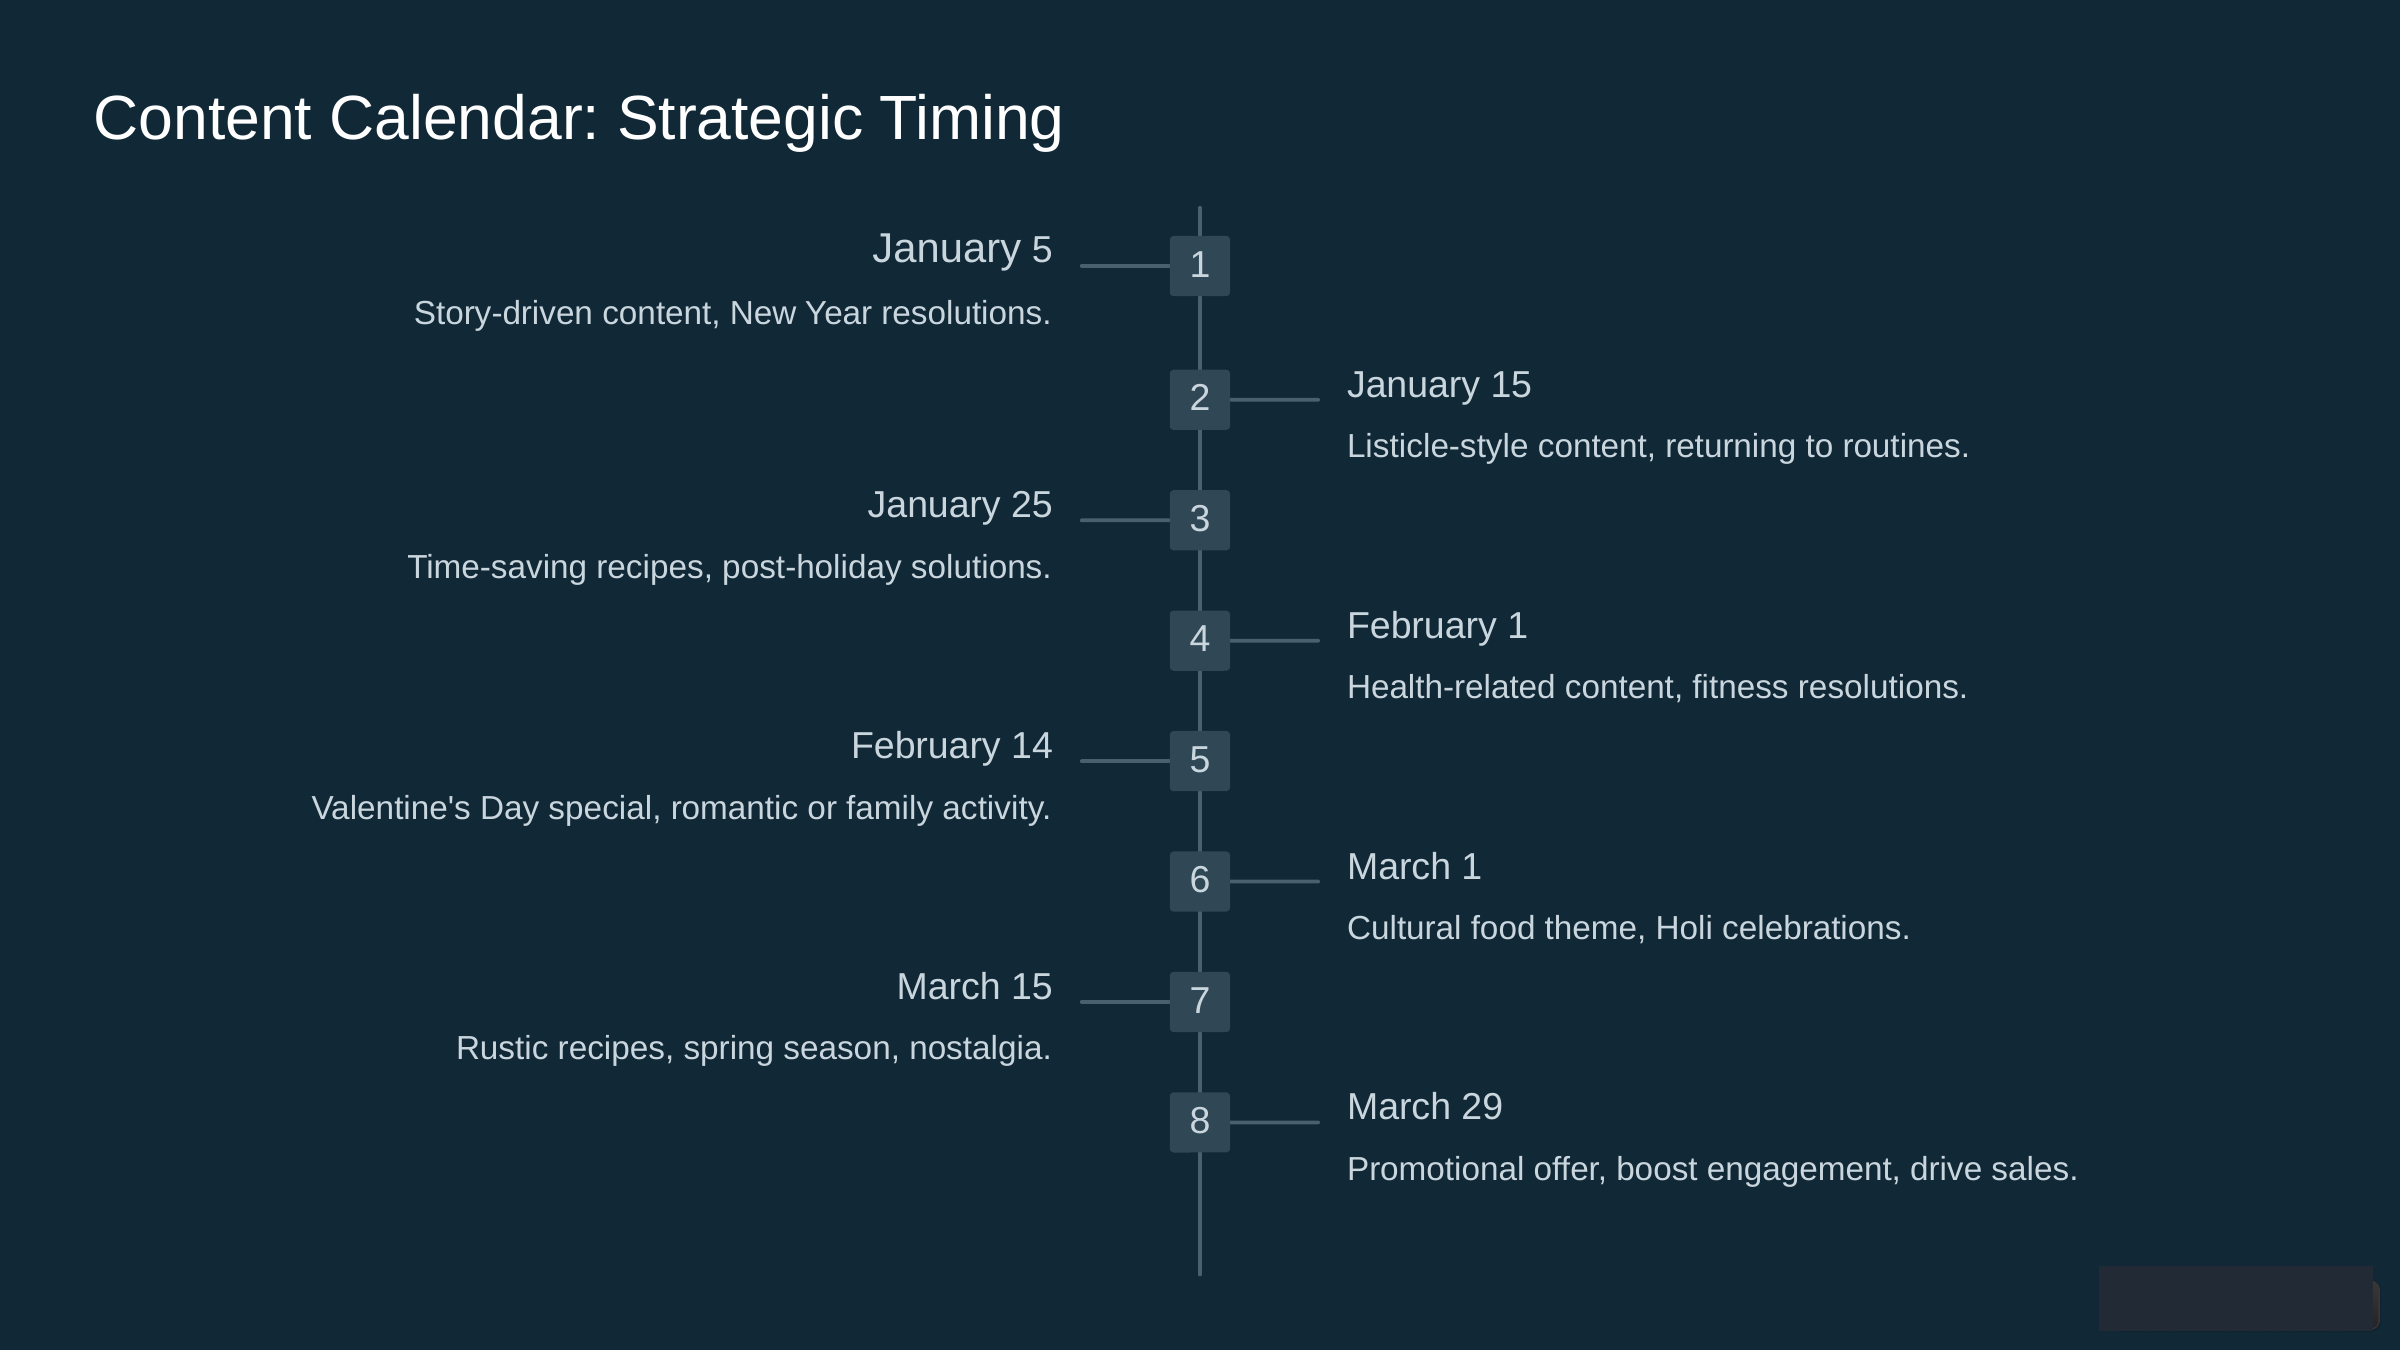

Content Calendar: Strategic Timing

January 5

1

Story-driven content, New Year resolutions.
January 15

2

Listicle-style content, returning to routines.
January 25

3

Time-saving recipes, post-holiday solutions.
February 1

4

Health-related content, fitness resolutions.
February 14

5

Valentine's Day special, romantic or family activity.
March 1

6

Cultural food theme, Holi celebrations.
March 15

7

Rustic recipes, spring season, nostalgia.
March 29

8

Promotional offer, boost engagement, drive sales.